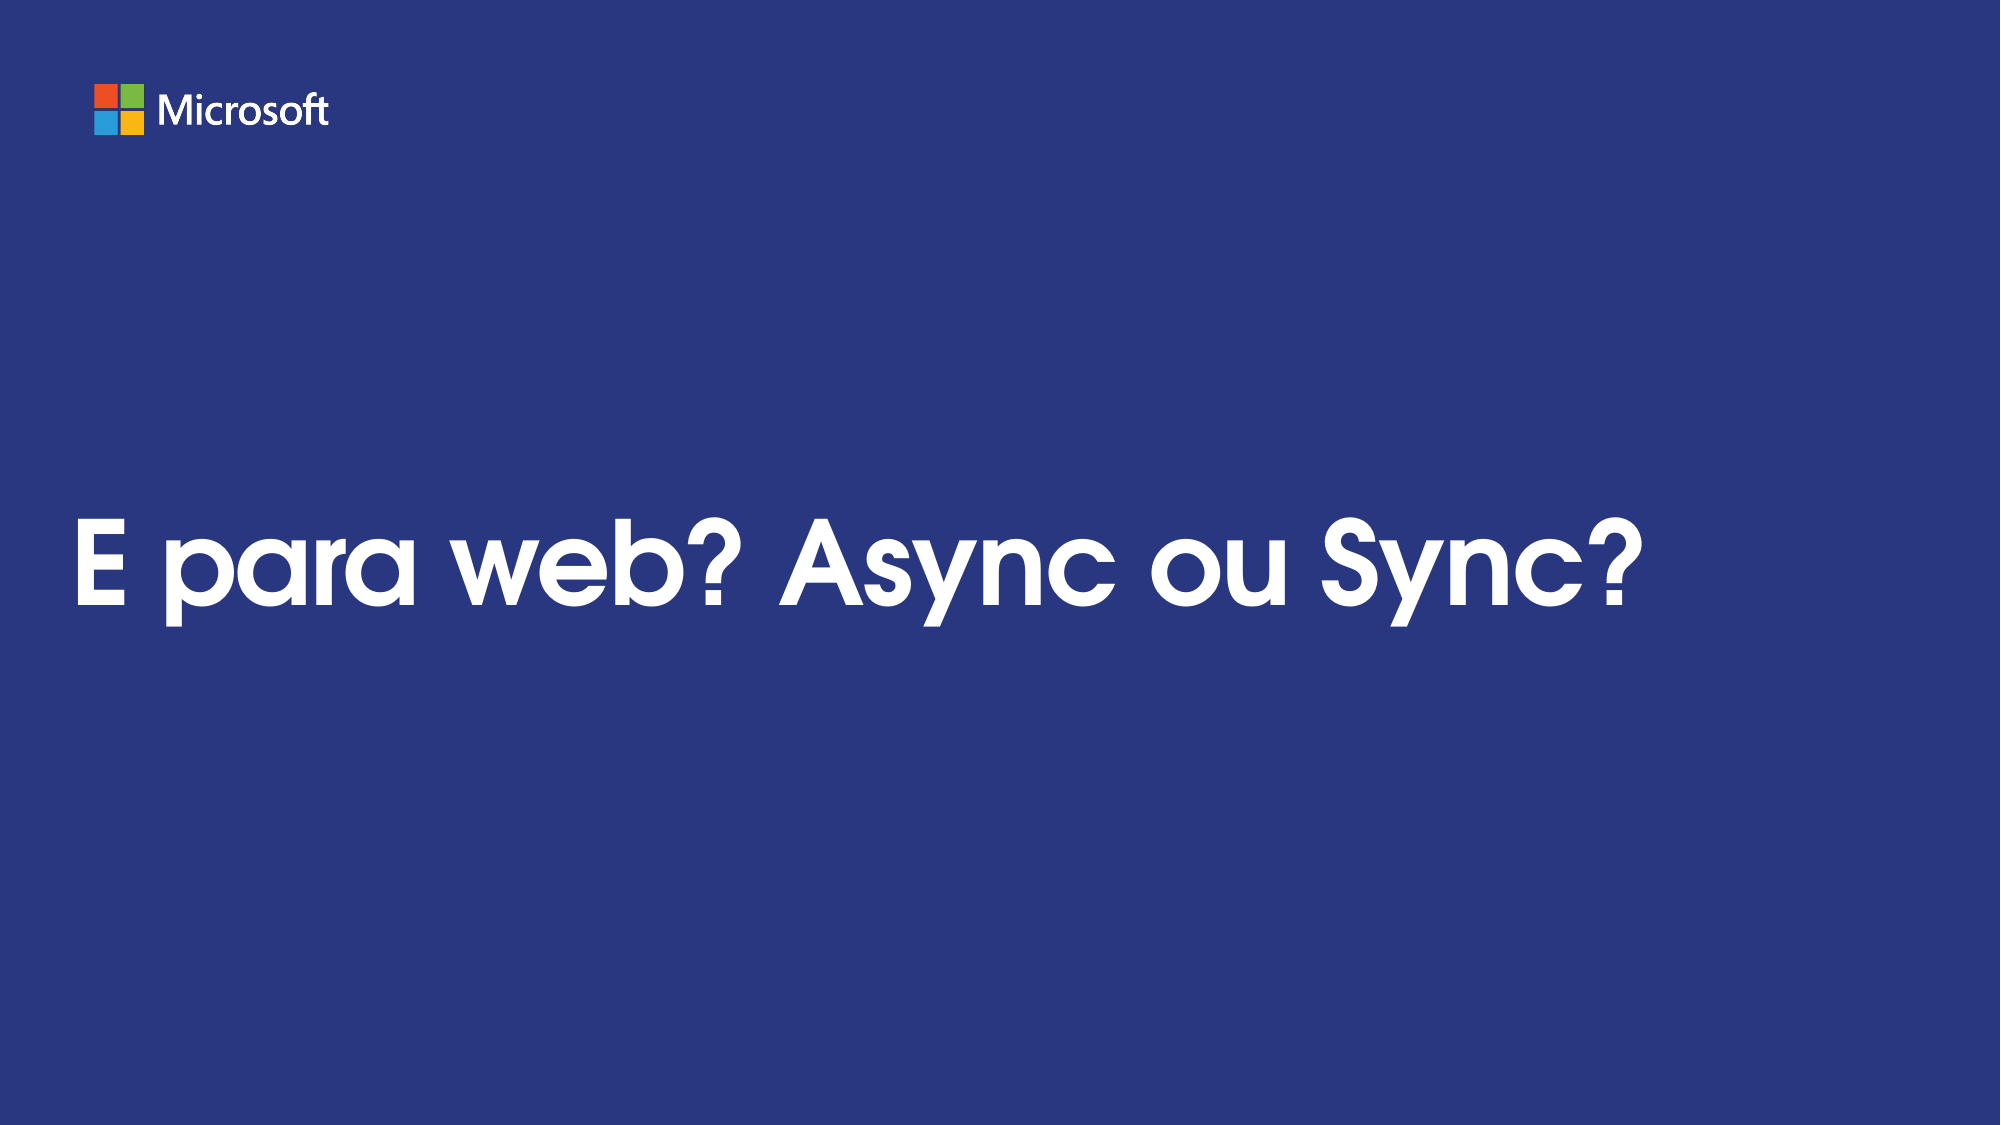

# E para web? Async ou Sync?